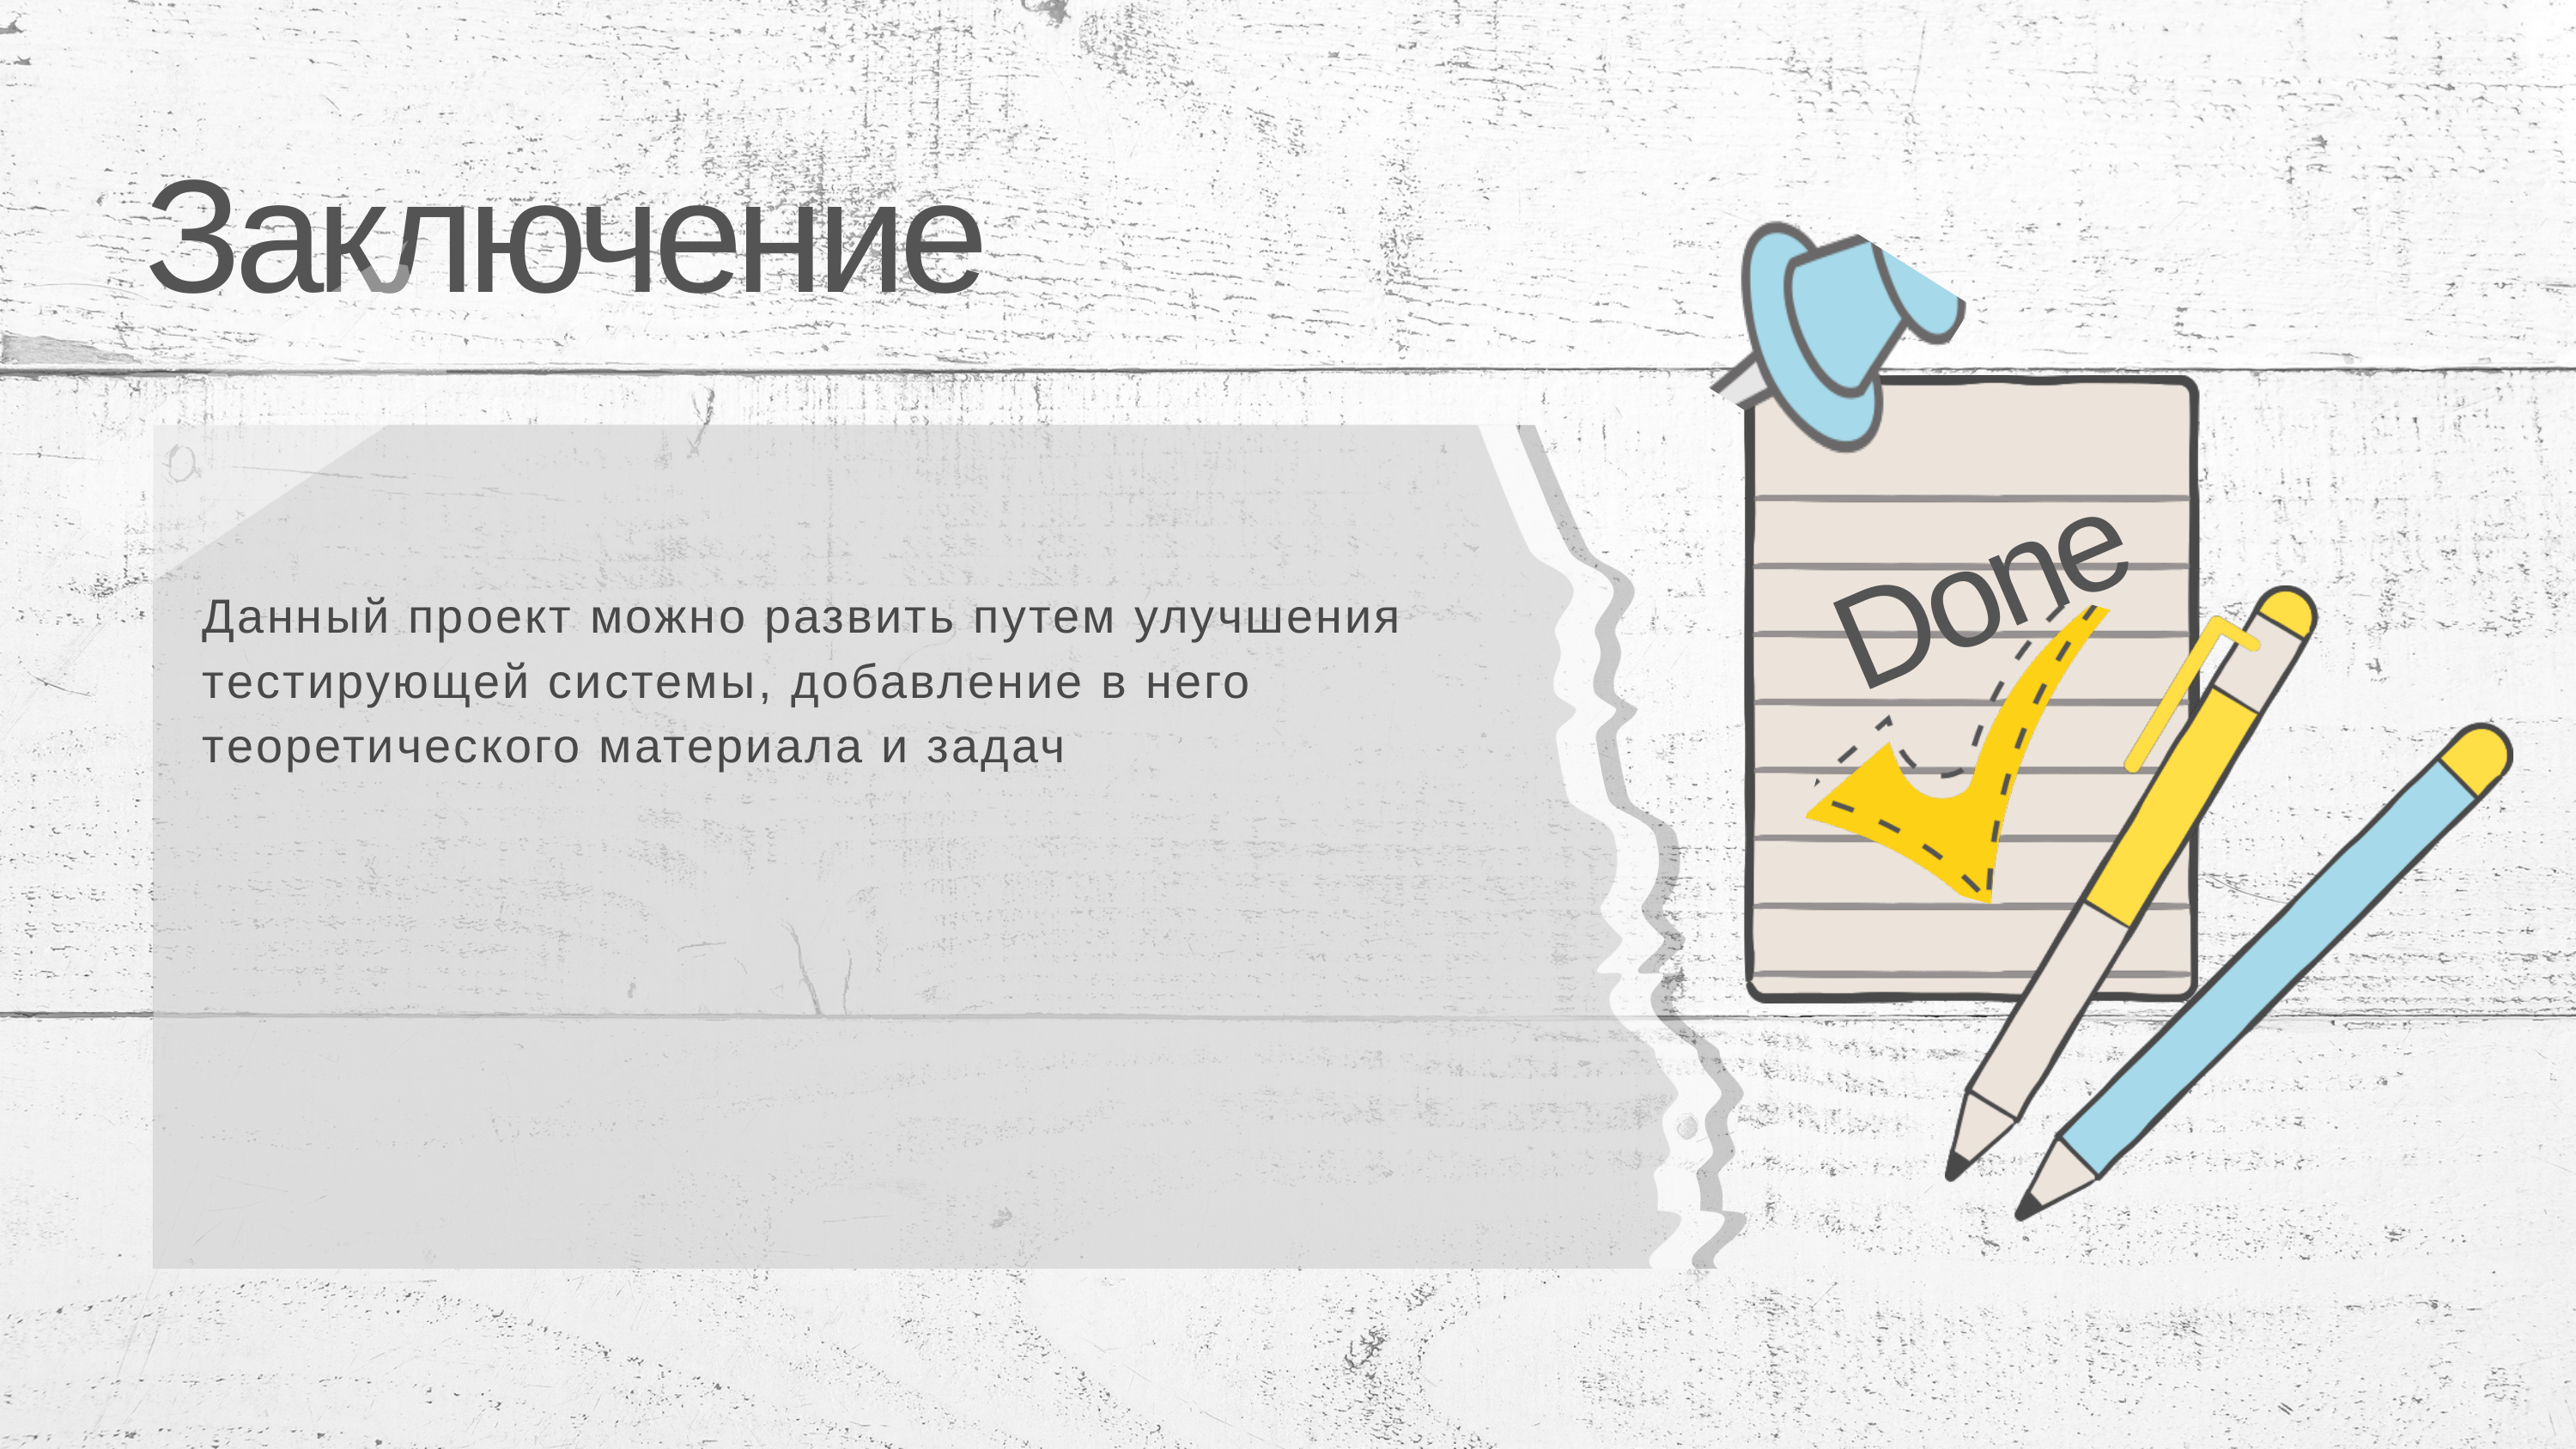

Заключение

Данный проект можно развить путем улучшения тестирующей системы, добавление в него теоретического материала и задач
Done